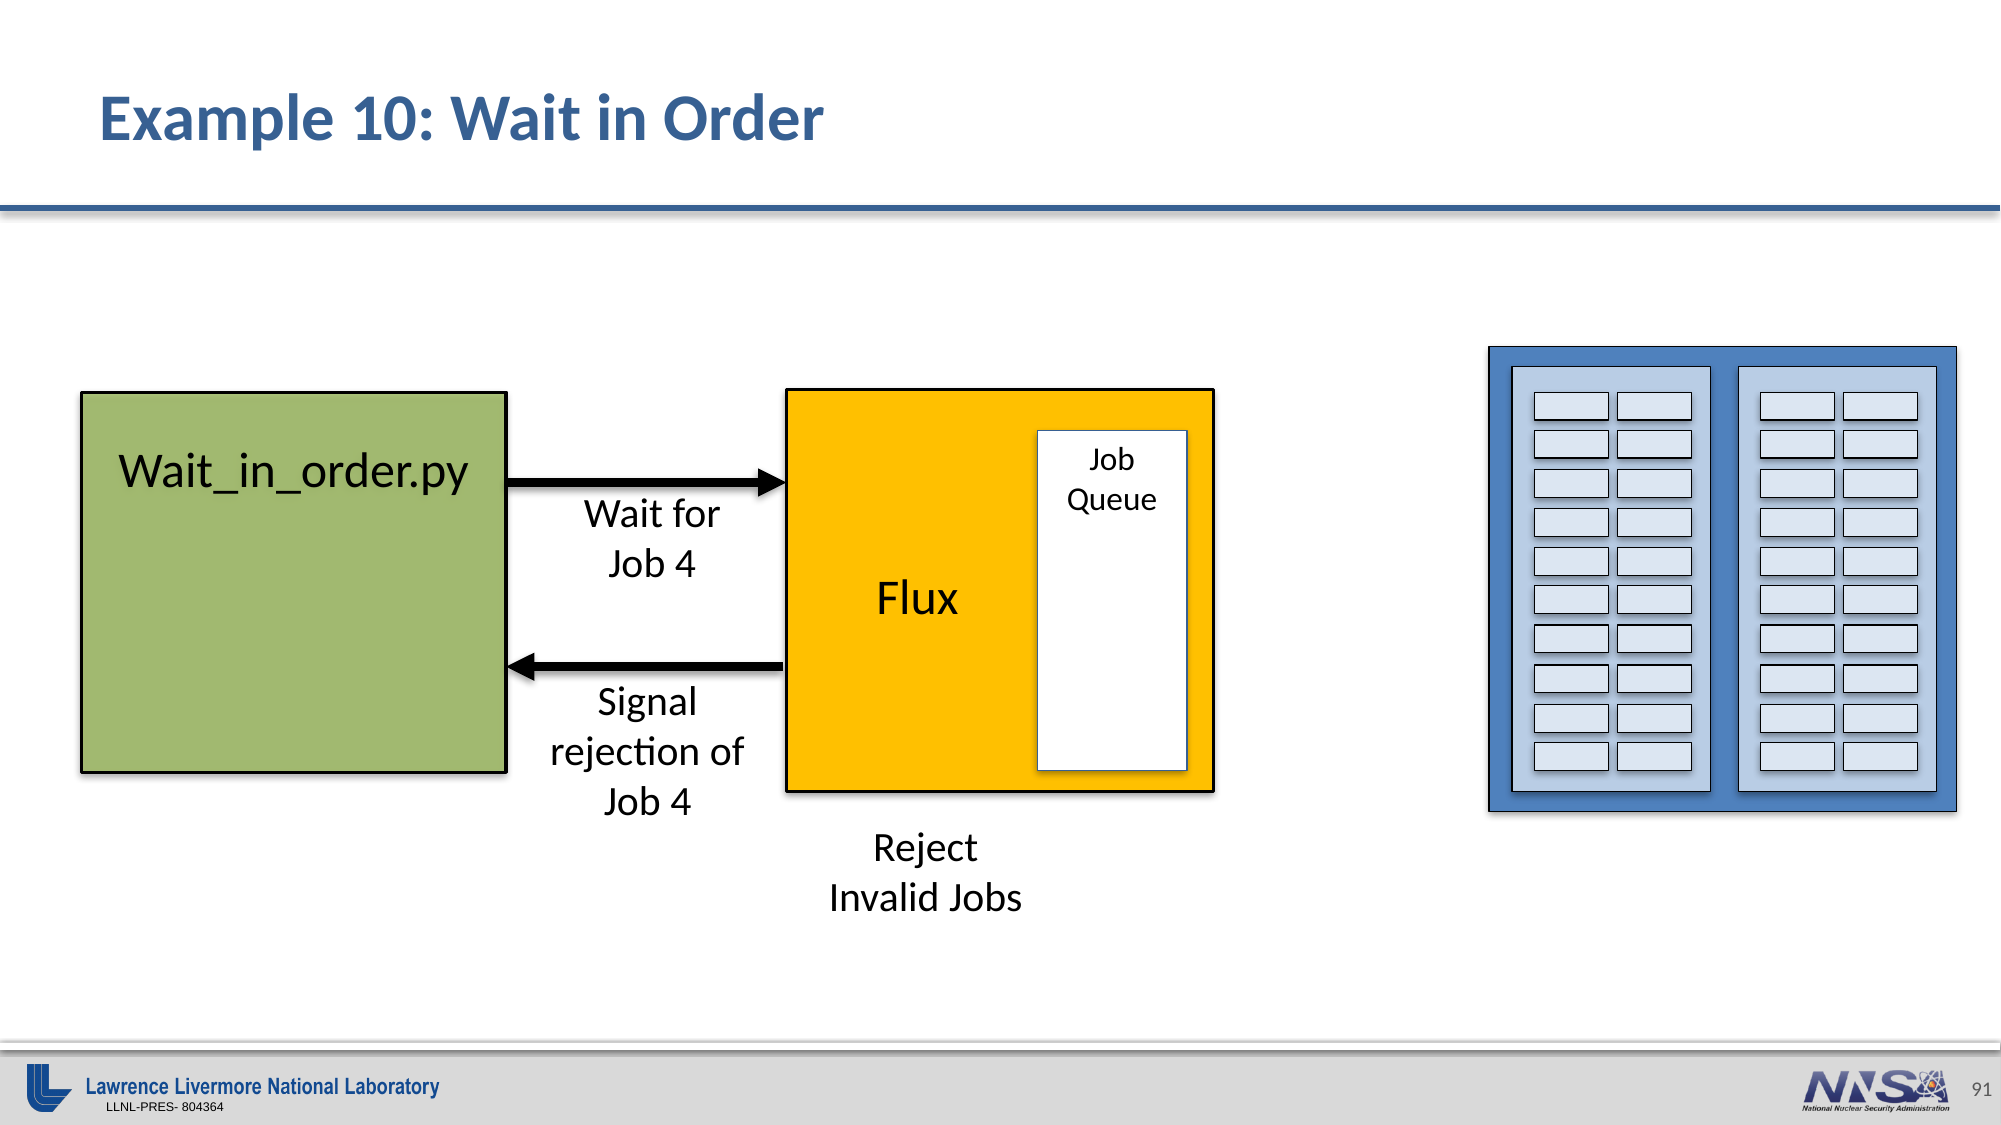

# Example 10: Wait in Order

Flux
Wait_in_order.py
Job Queue
Wait for Job 4
Signal rejection of Job 4
Reject Invalid Jobs